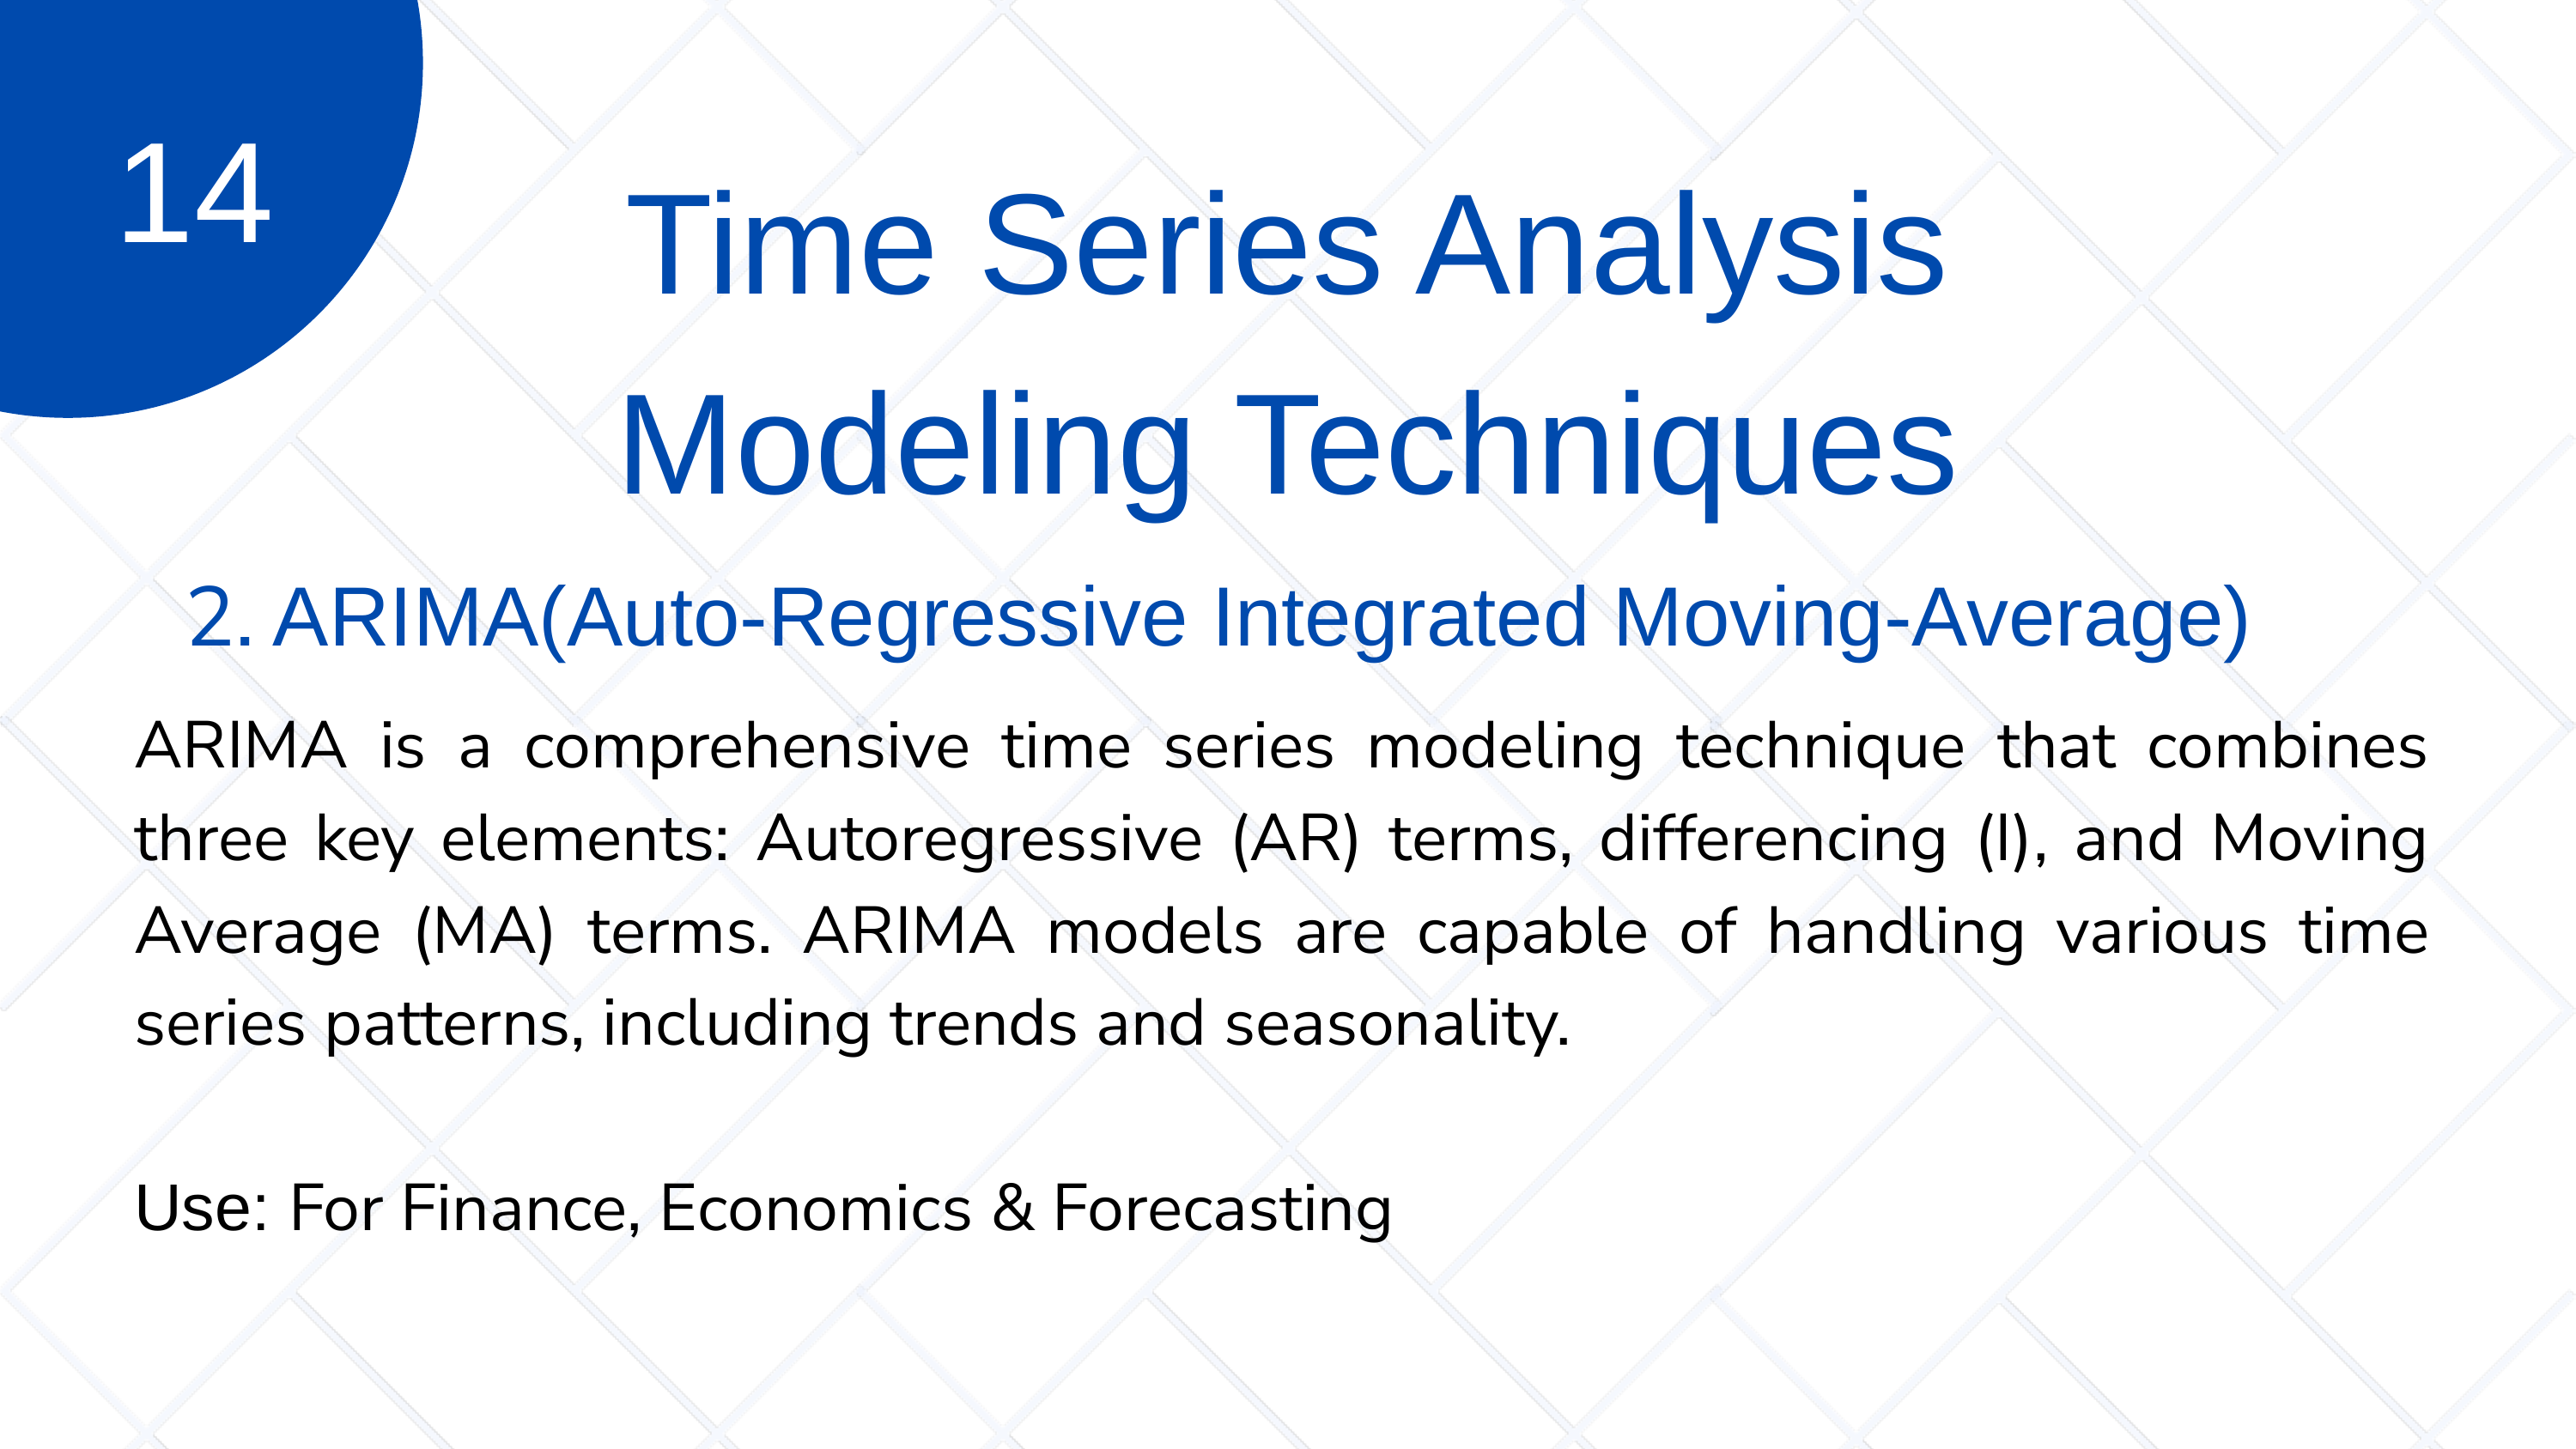

14
Time Series Analysis Modeling Techniques
2. ARIMA(Auto-Regressive Integrated Moving-Average)
ARIMA is a comprehensive time series modeling technique that combines three key elements: Autoregressive (AR) terms, differencing (I), and Moving Average (MA) terms. ARIMA models are capable of handling various time series patterns, including trends and seasonality.

Use: For Finance, Economics & Forecasting